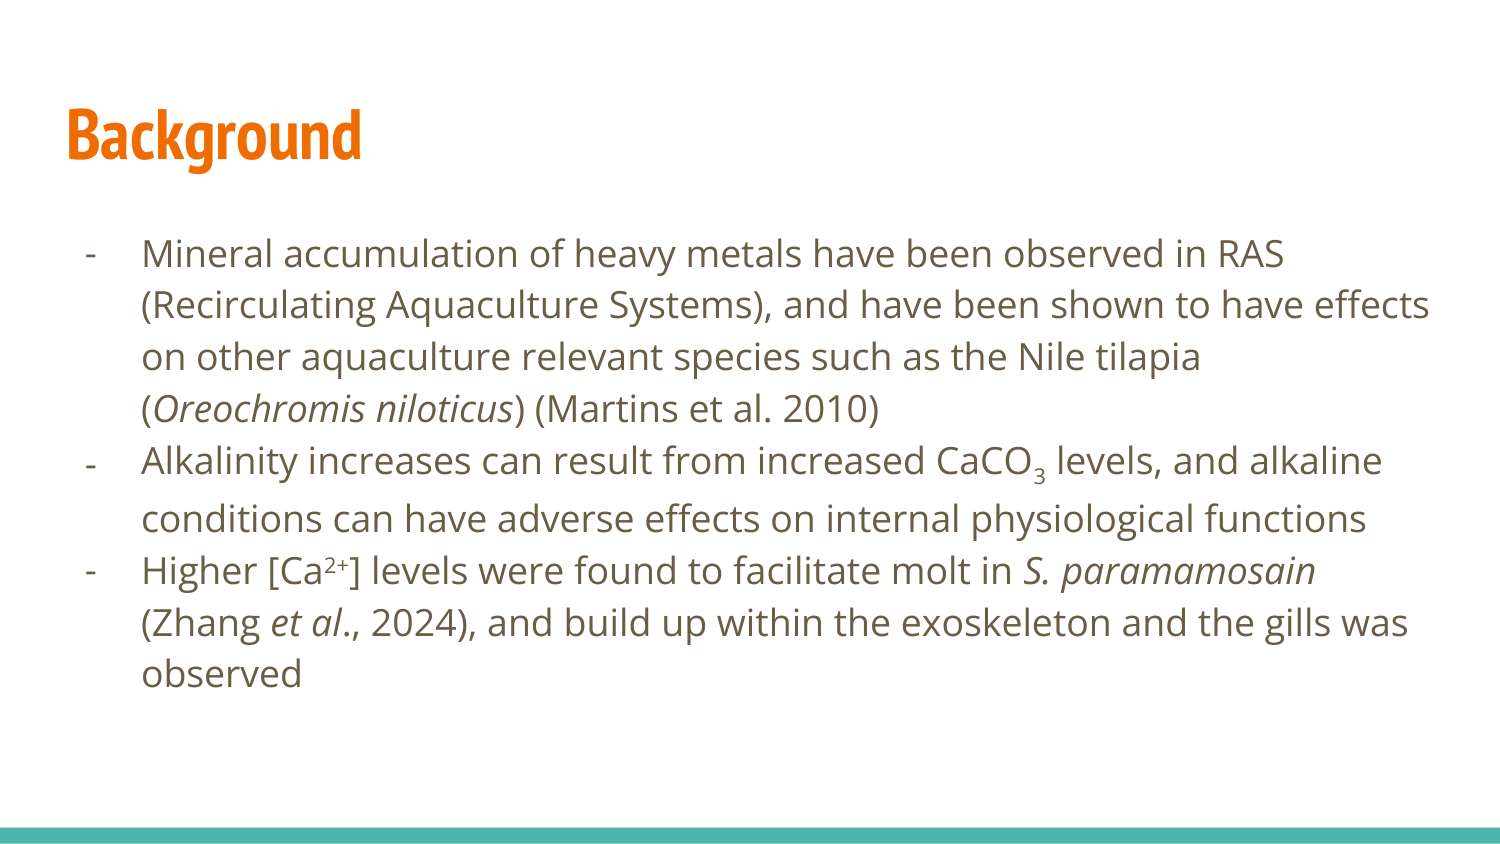

# Background
Mineral accumulation of heavy metals have been observed in RAS (Recirculating Aquaculture Systems), and have been shown to have effects on other aquaculture relevant species such as the Nile tilapia (Oreochromis niloticus) (Martins et al. 2010)
Alkalinity increases can result from increased CaCO3 levels, and alkaline conditions can have adverse effects on internal physiological functions
Higher [Ca2+] levels were found to facilitate molt in S. paramamosain (Zhang et al., 2024), and build up within the exoskeleton and the gills was observed